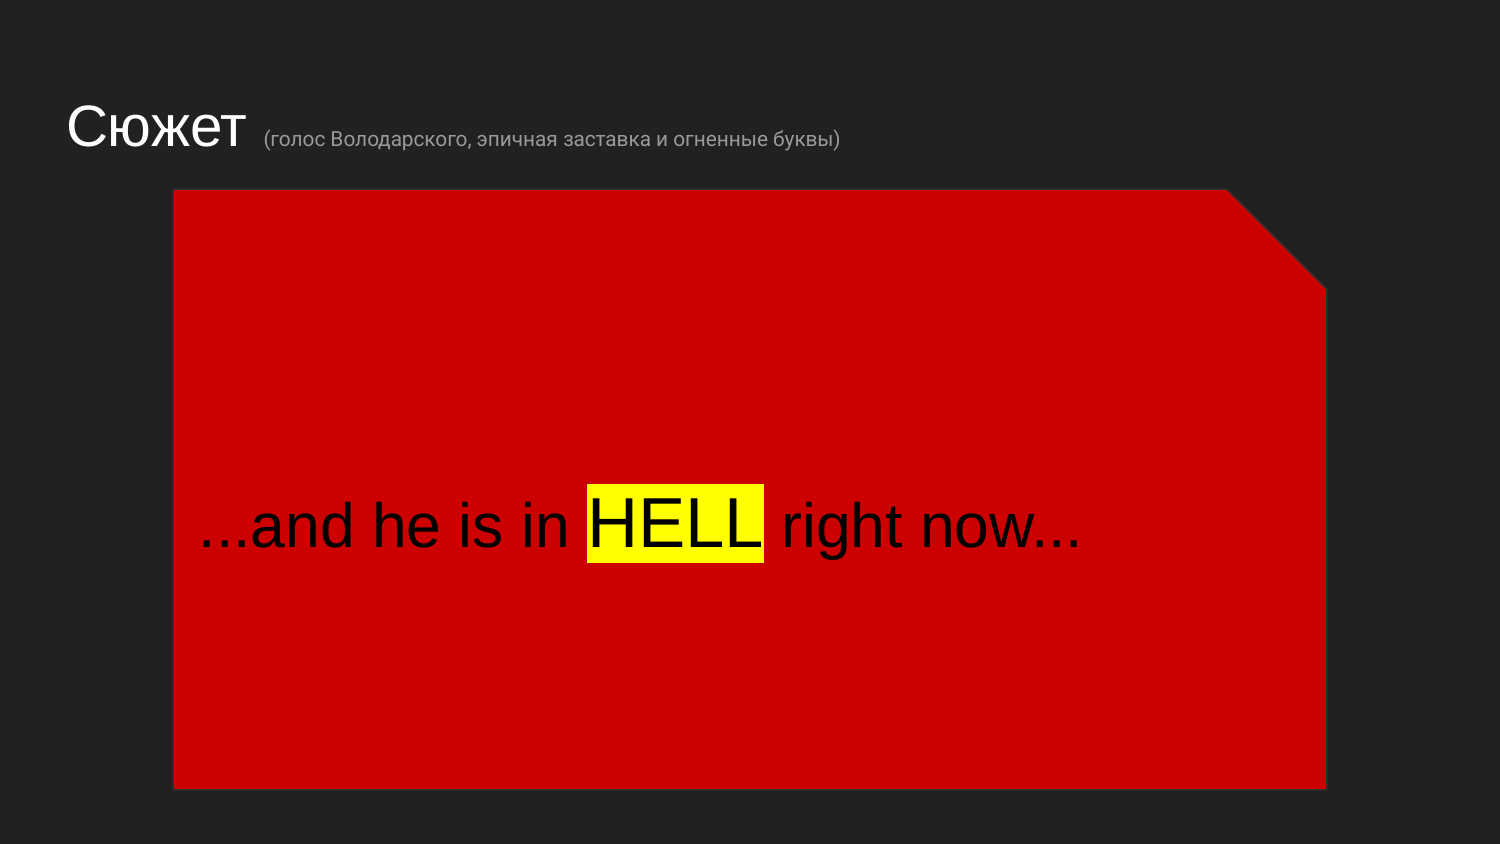

# Сюжет (голос Володарского, эпичная заставка и огненные буквы)

...and he is in HELL right now...